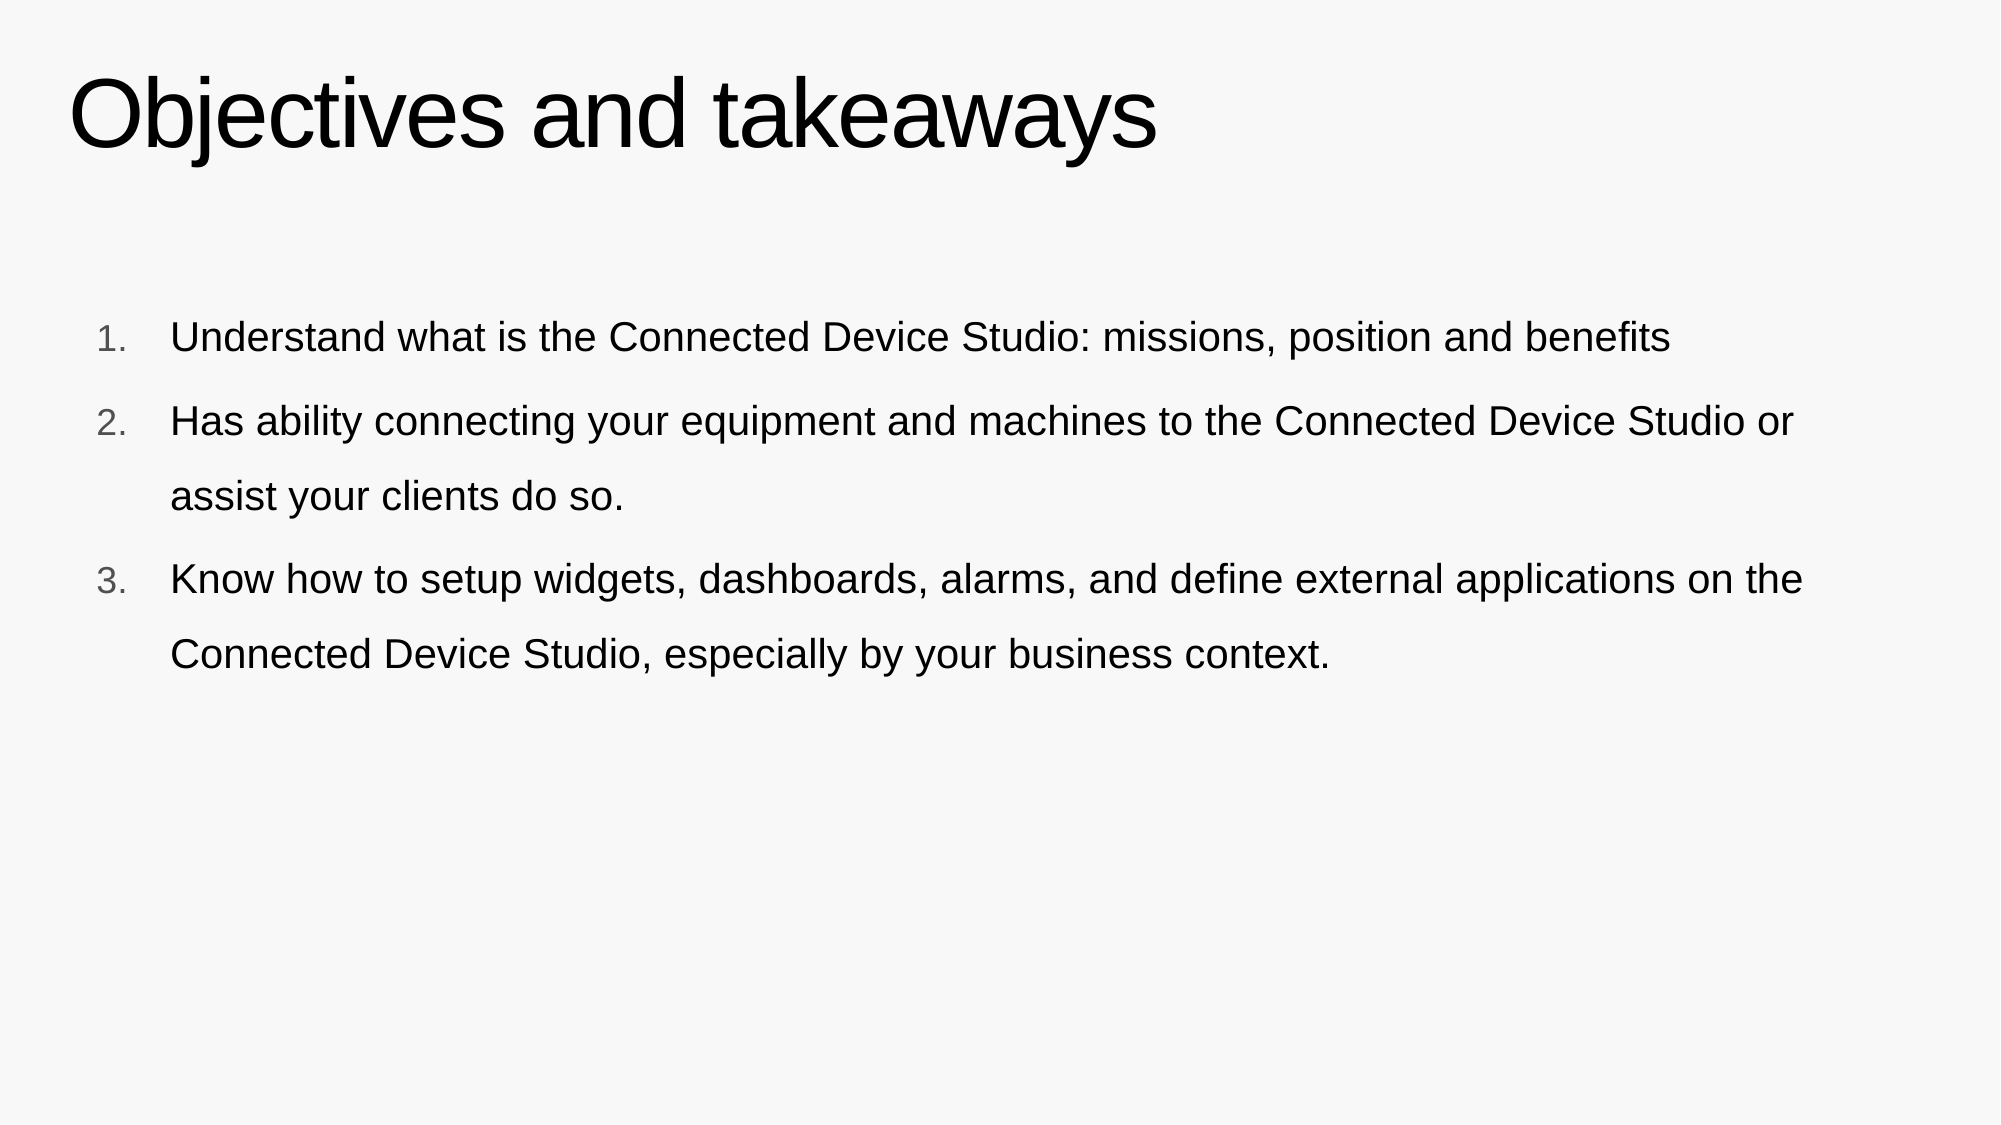

# Objectives and takeaways
Understand what is the Connected Device Studio: missions, position and benefits
Has ability connecting your equipment and machines to the Connected Device Studio or assist your clients do so.
Know how to setup widgets, dashboards, alarms, and define external applications on the Connected Device Studio, especially by your business context.